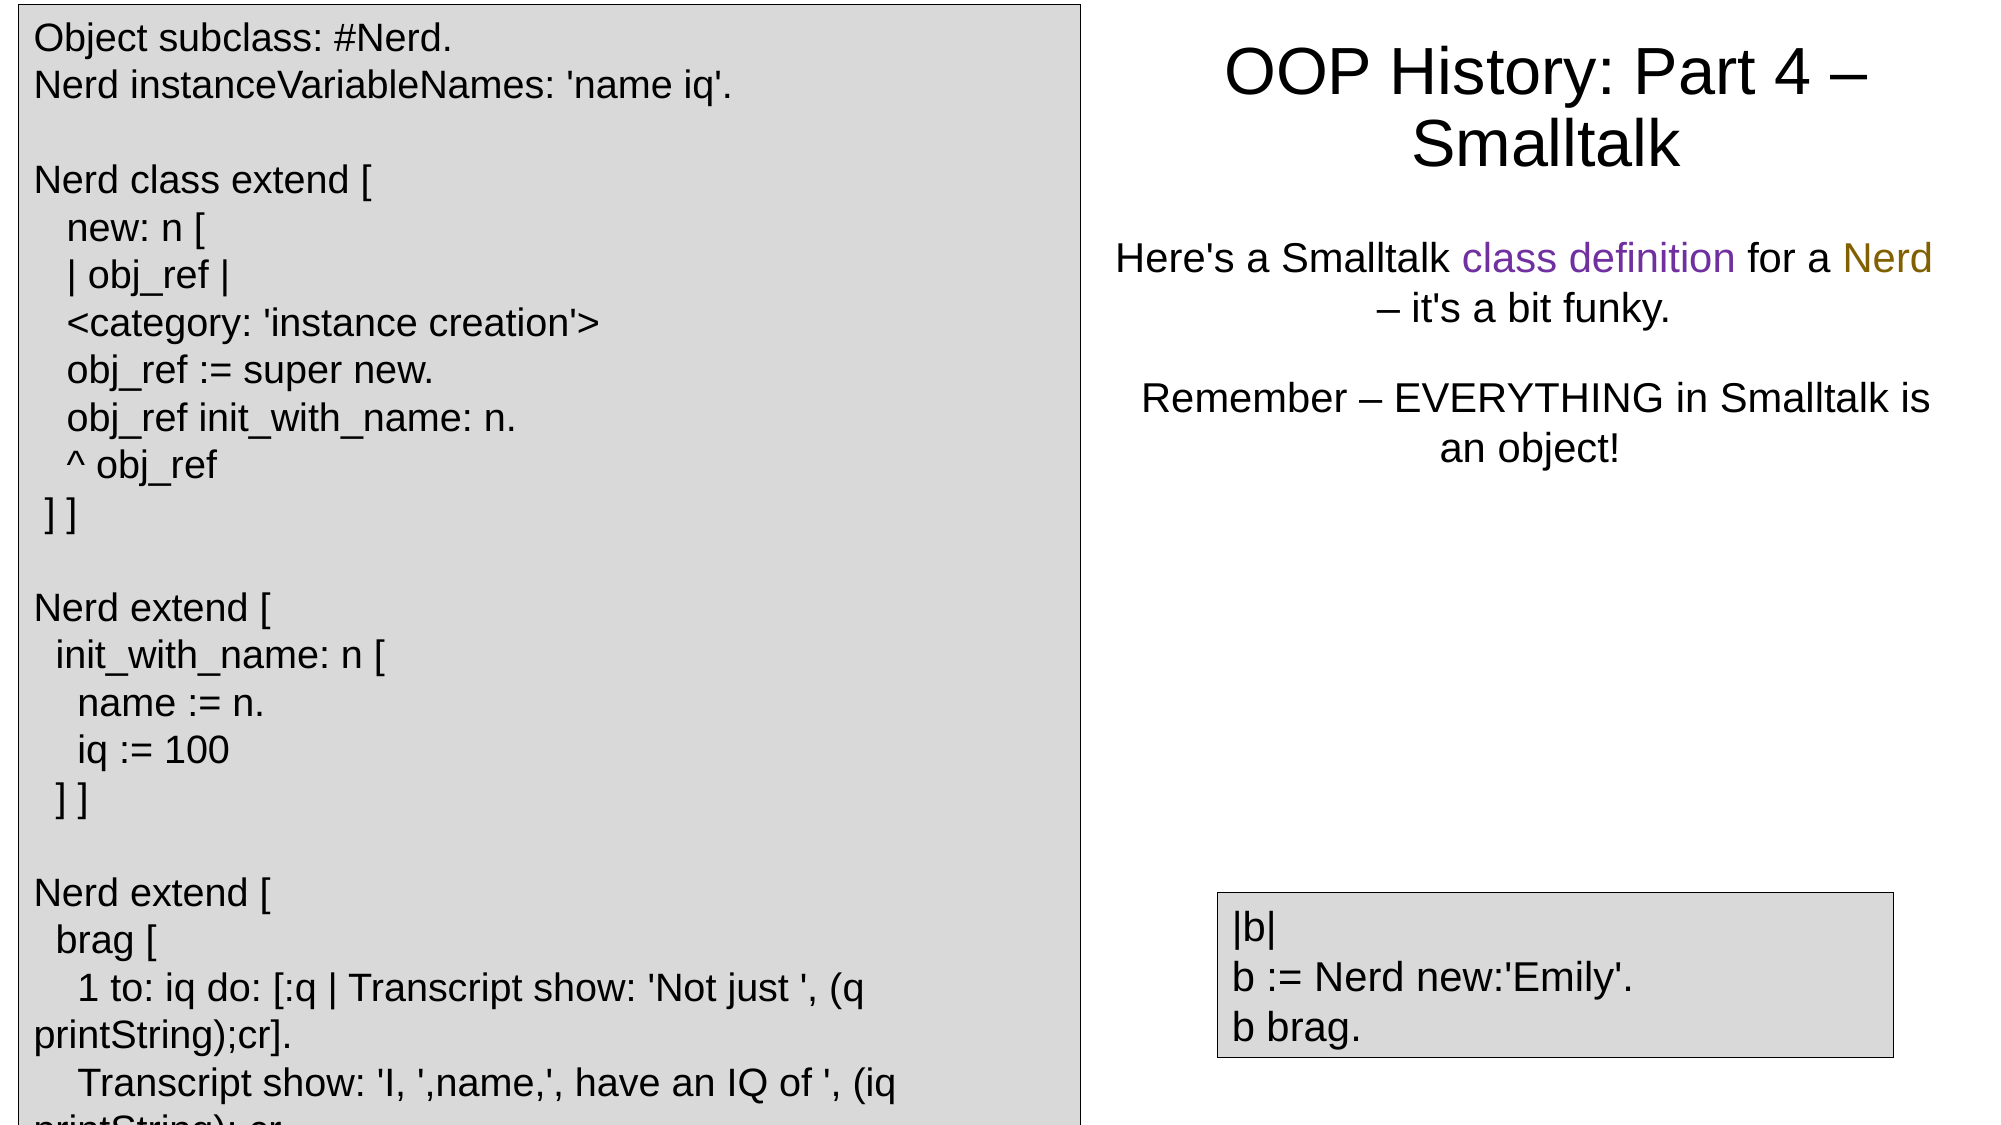

Object subclass: #Nerd.
Nerd instanceVariableNames: 'name iq'.

Nerd class extend [
   new: n [
   | obj_ref |
   <category: 'instance creation'>
   obj_ref := super new.
   obj_ref init_with_name: n.
   ^ obj_ref
 ] ]

Nerd extend [
  init_with_name: n [
    name := n.
    iq := 100
  ] ]

Nerd extend [
  brag [
    1 to: iq do: [:q | Transcript show: 'Not just ', (q printString);cr].
    Transcript show: 'I, ',name,', have an IQ of ', (iq printString); cr
  ] ]
# OOP History: Part 4 – Smalltalk
Here's a Smalltalk class definition for a Nerd – it's a bit funky.
Remember – EVERYTHING in Smalltalk is an object!
|b|
b := Nerd new:'Emily'.
b brag.